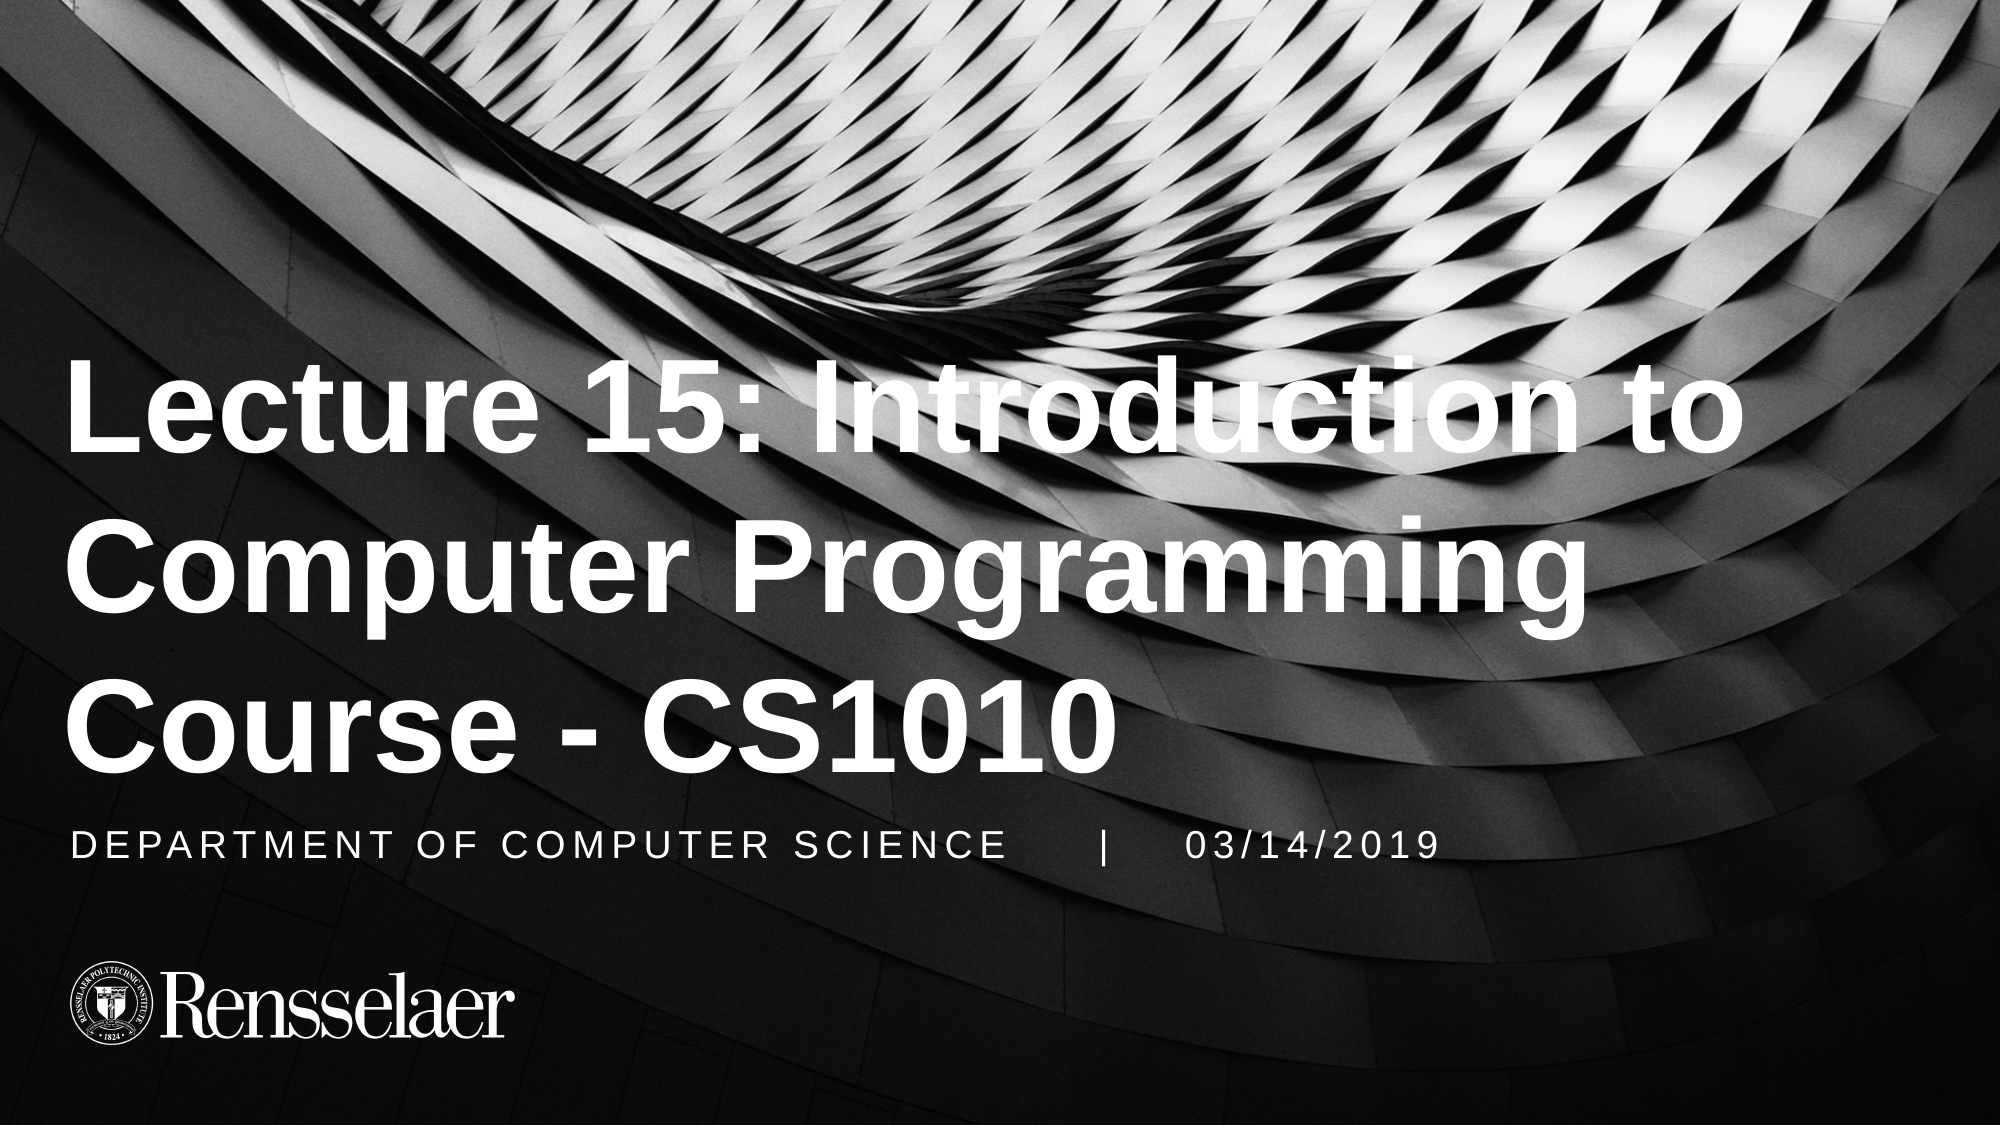

# Lecture 15: Introduction to Computer Programming Course - CS1010
DEPARTMENT OF COMPUTER SCIENCE     |    03/14/2019